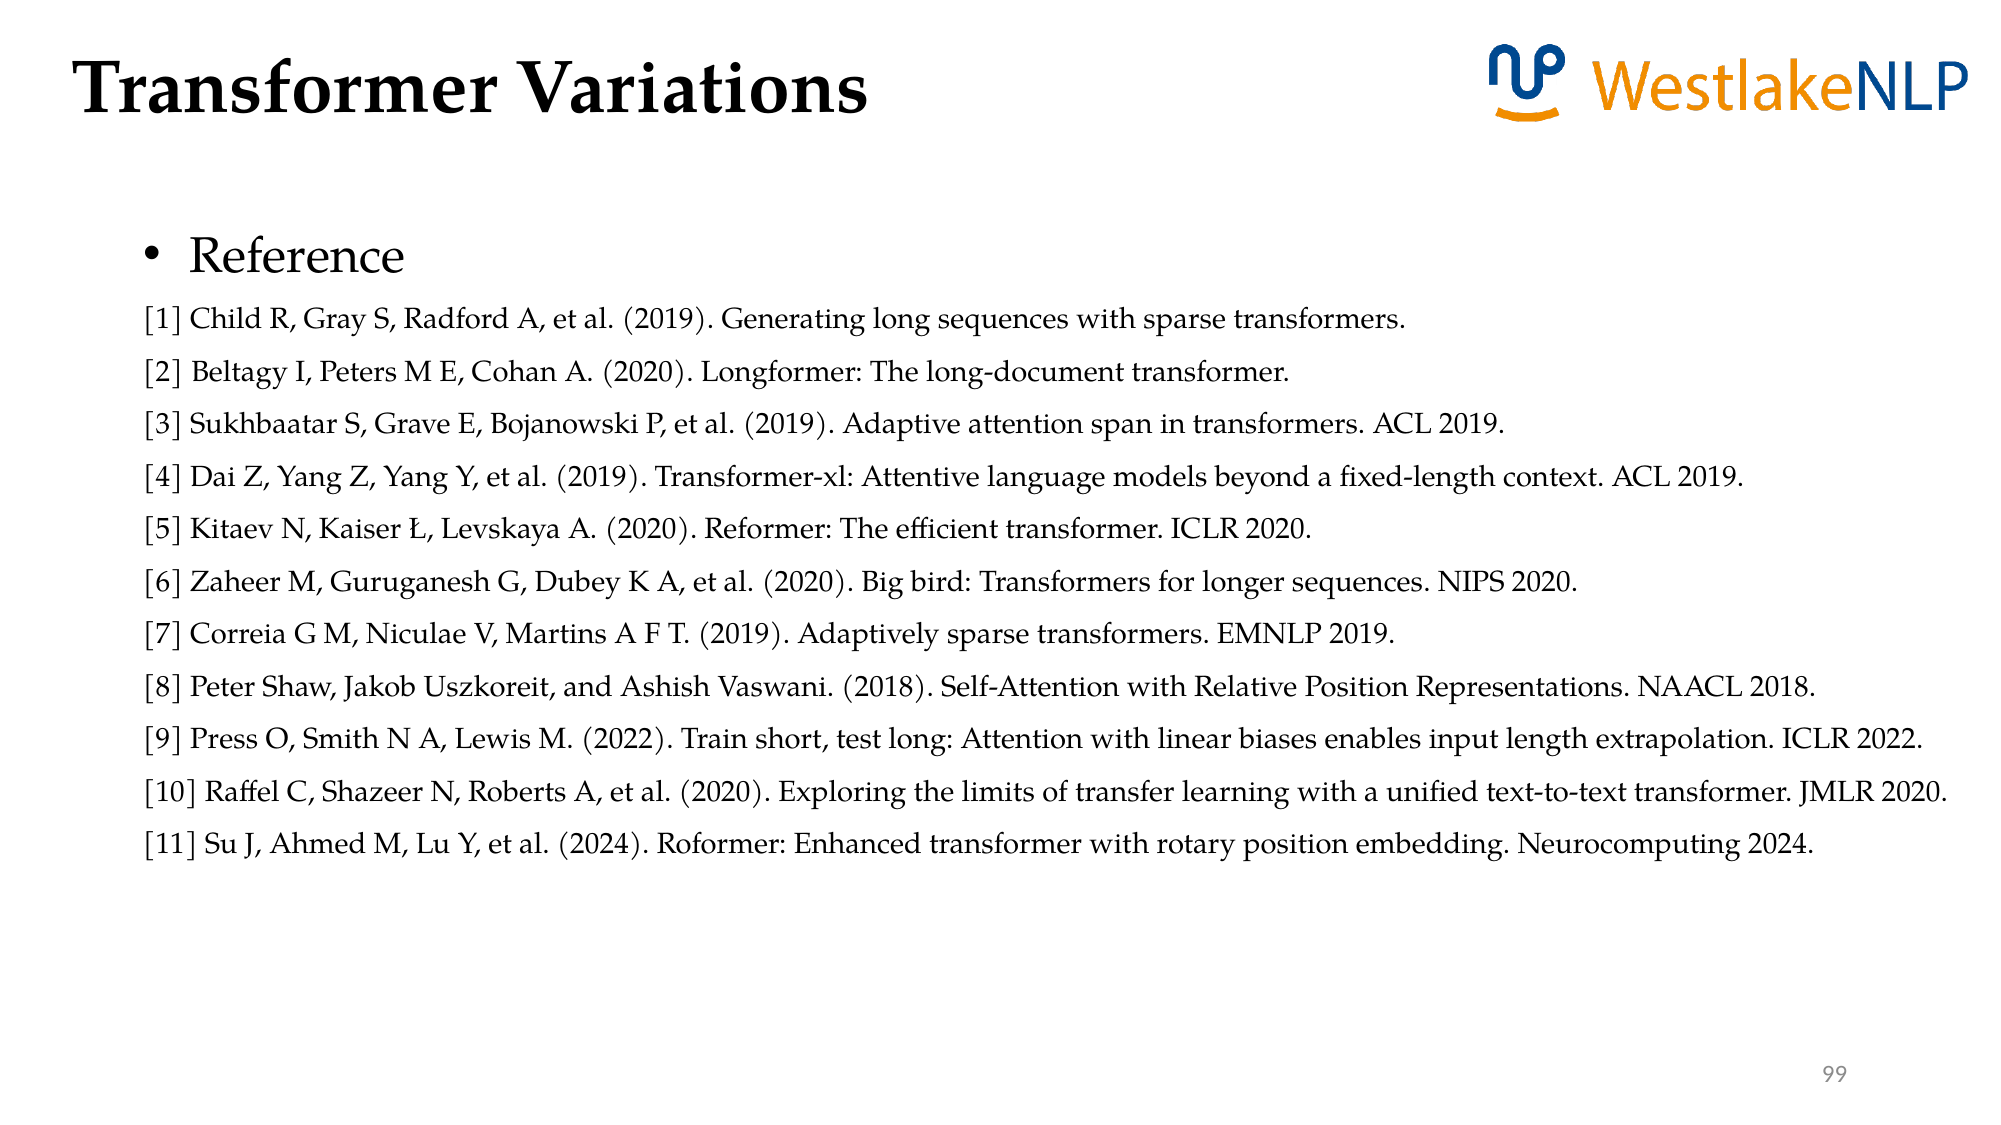

Transformer Variations
Reference
[1] Child R, Gray S, Radford A, et al. (2019). Generating long sequences with sparse transformers.
[2] Beltagy I, Peters M E, Cohan A. (2020). Longformer: The long-document transformer.
[3] Sukhbaatar S, Grave E, Bojanowski P, et al. (2019). Adaptive attention span in transformers. ACL 2019.
[4] Dai Z, Yang Z, Yang Y, et al. (2019). Transformer-xl: Attentive language models beyond a fixed-length context. ACL 2019.
[5] Kitaev N, Kaiser Ł, Levskaya A. (2020). Reformer: The efficient transformer. ICLR 2020.
[6] Zaheer M, Guruganesh G, Dubey K A, et al. (2020). Big bird: Transformers for longer sequences. NIPS 2020.
[7] Correia G M, Niculae V, Martins A F T. (2019). Adaptively sparse transformers. EMNLP 2019.
[8] Peter Shaw, Jakob Uszkoreit, and Ashish Vaswani. (2018). Self-Attention with Relative Position Representations. NAACL 2018.
[9] Press O, Smith N A, Lewis M. (2022). Train short, test long: Attention with linear biases enables input length extrapolation. ICLR 2022.
[10] Raffel C, Shazeer N, Roberts A, et al. (2020). Exploring the limits of transfer learning with a unified text-to-text transformer. JMLR 2020.
[11] Su J, Ahmed M, Lu Y, et al. (2024). Roformer: Enhanced transformer with rotary position embedding. Neurocomputing 2024.
99